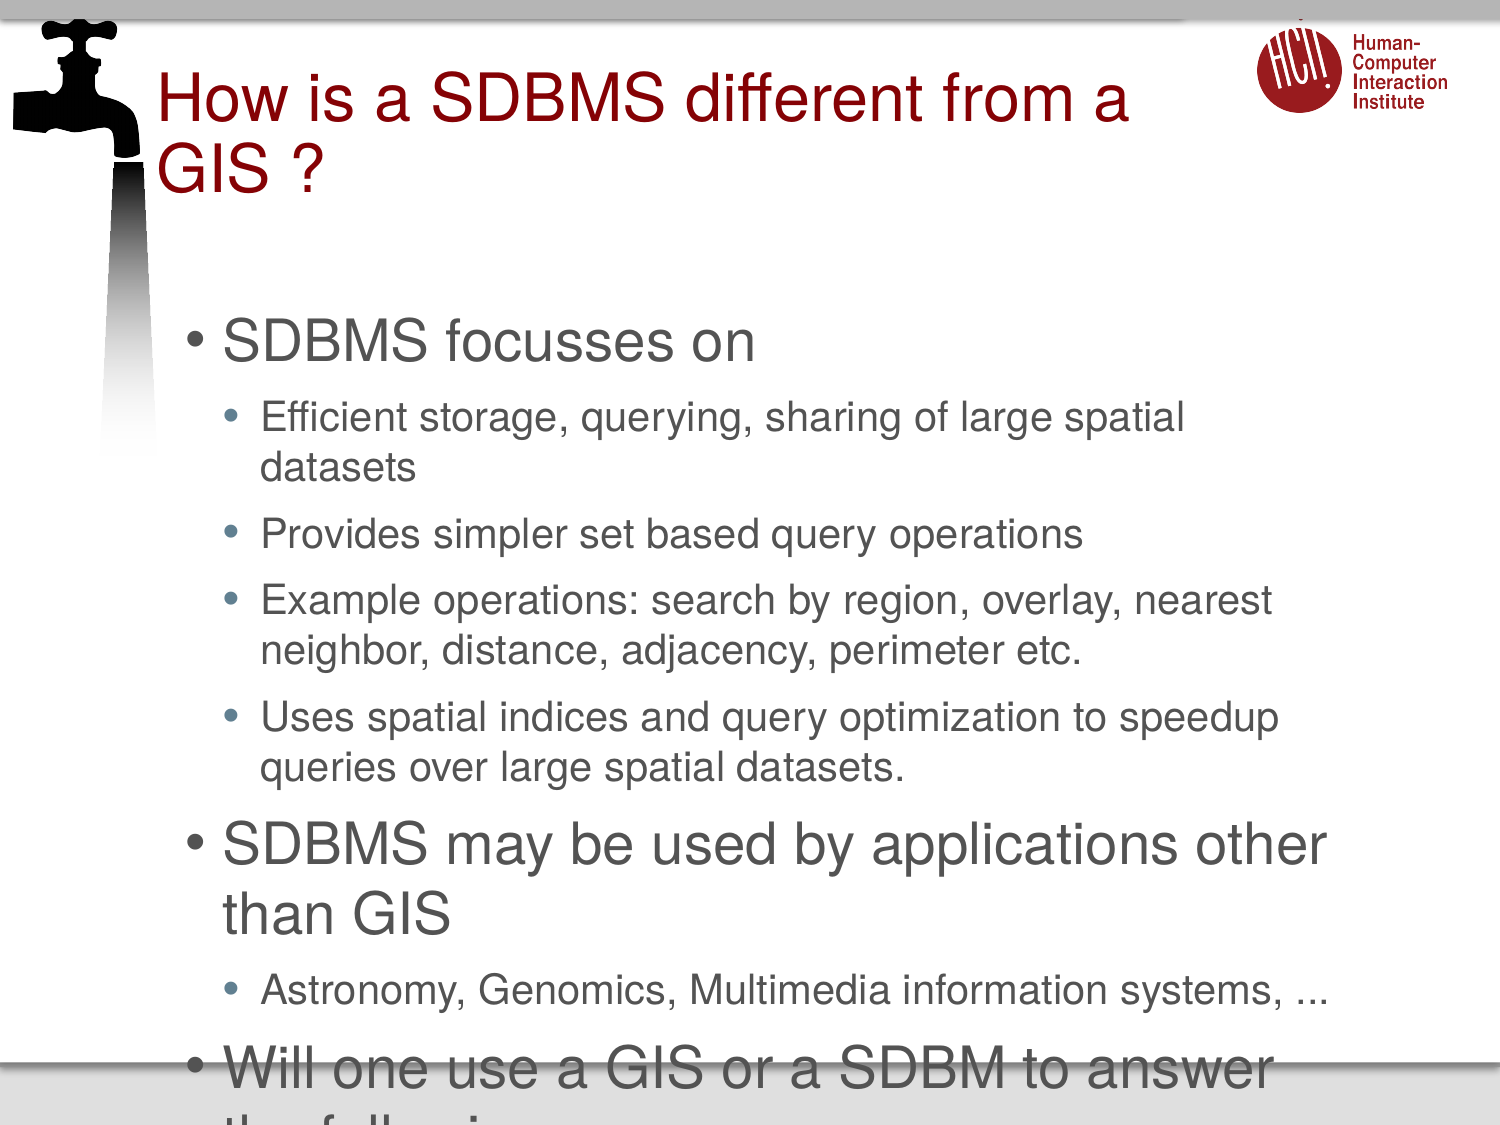

# How is a SDBMS different from a GIS ?
SDBMS focusses on
Efficient storage, querying, sharing of large spatial datasets
Provides simpler set based query operations
Example operations: search by region, overlay, nearest neighbor, distance, adjacency, perimeter etc.
Uses spatial indices and query optimization to speedup queries over large spatial datasets.
SDBMS may be used by applications other than GIS
Astronomy, Genomics, Multimedia information systems, ...
Will one use a GIS or a SDBM to answer the following:
How many neighboring countries does USA have?
Which country has highest number of neighbors?